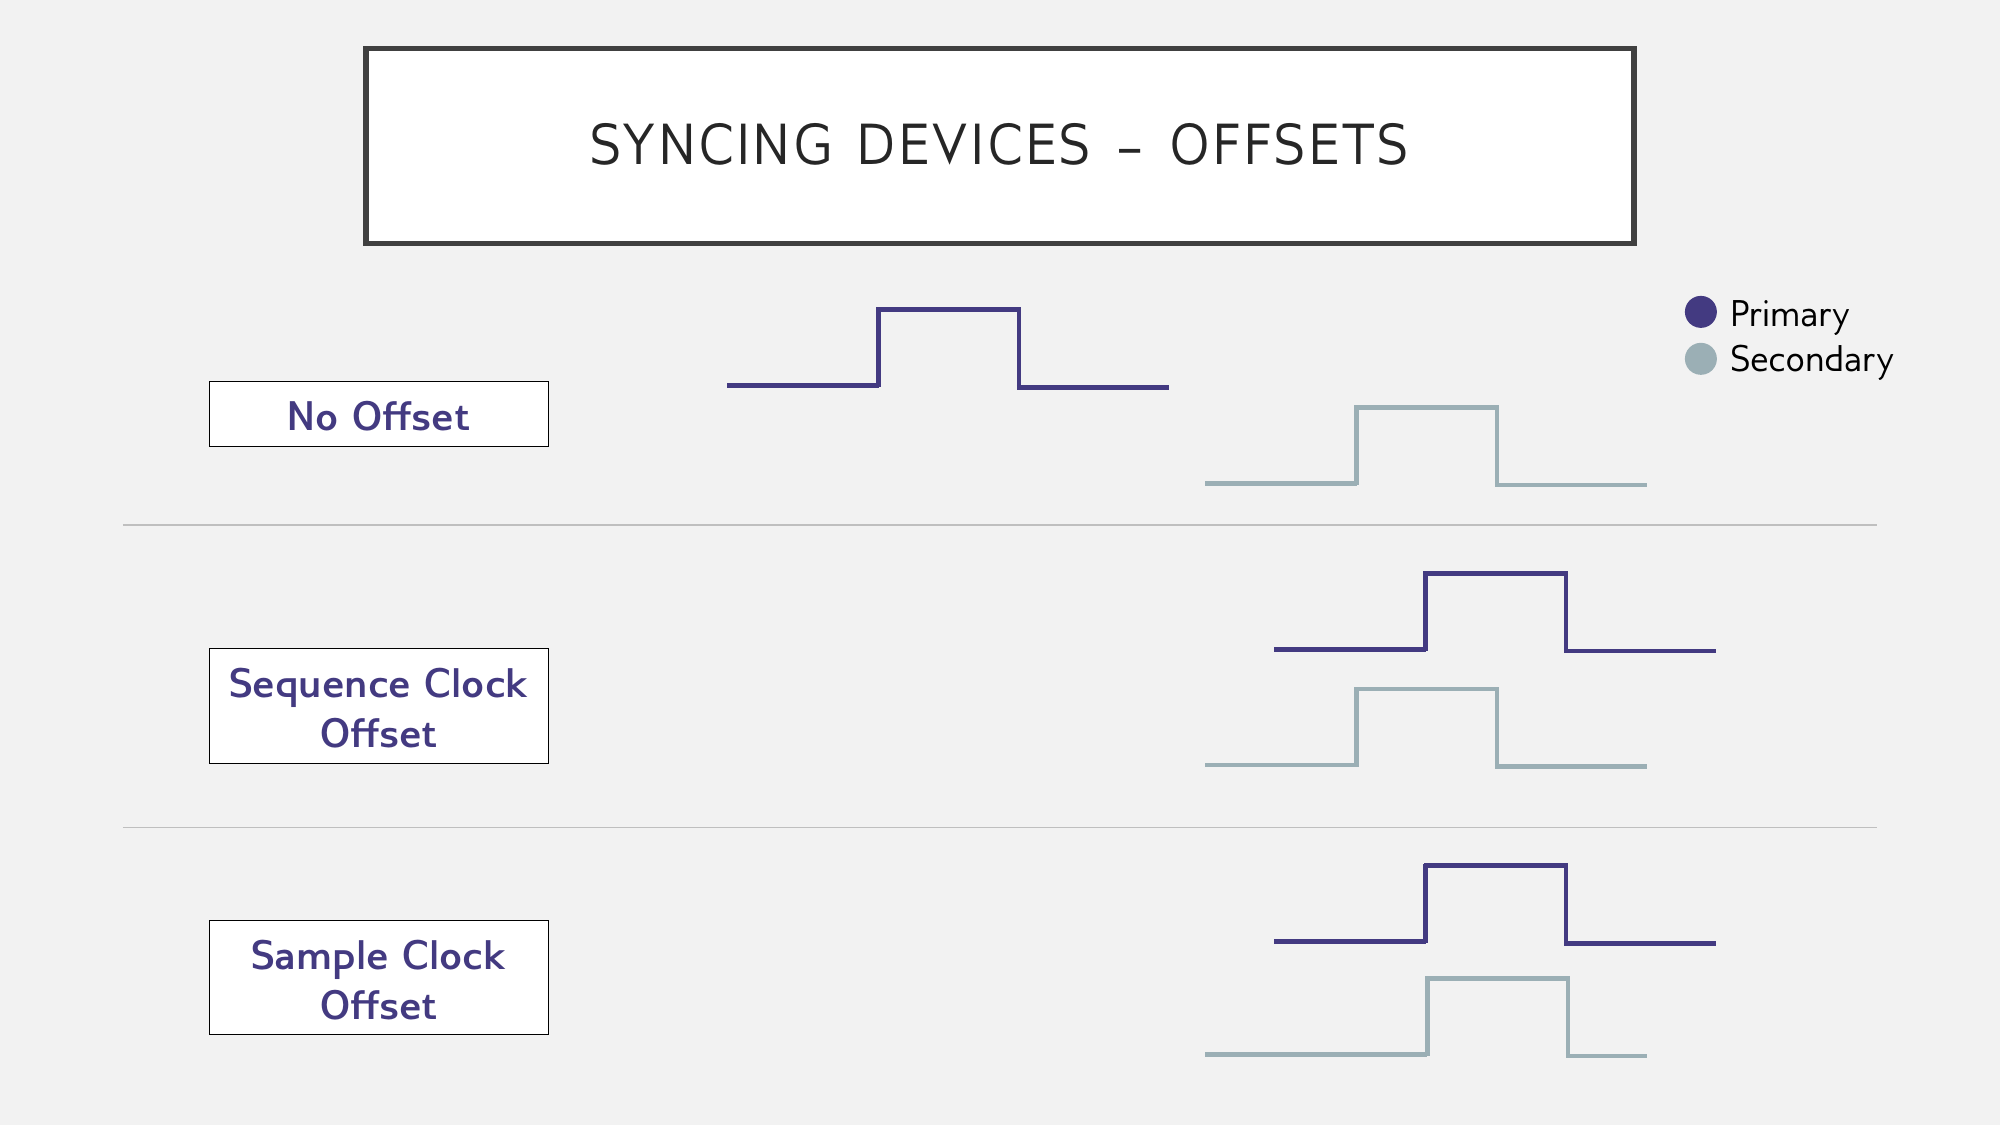

Syncing Devices – Offsets
Primary
Secondary

No Offset
Sequence Clock Offset
Sample Clock Offset